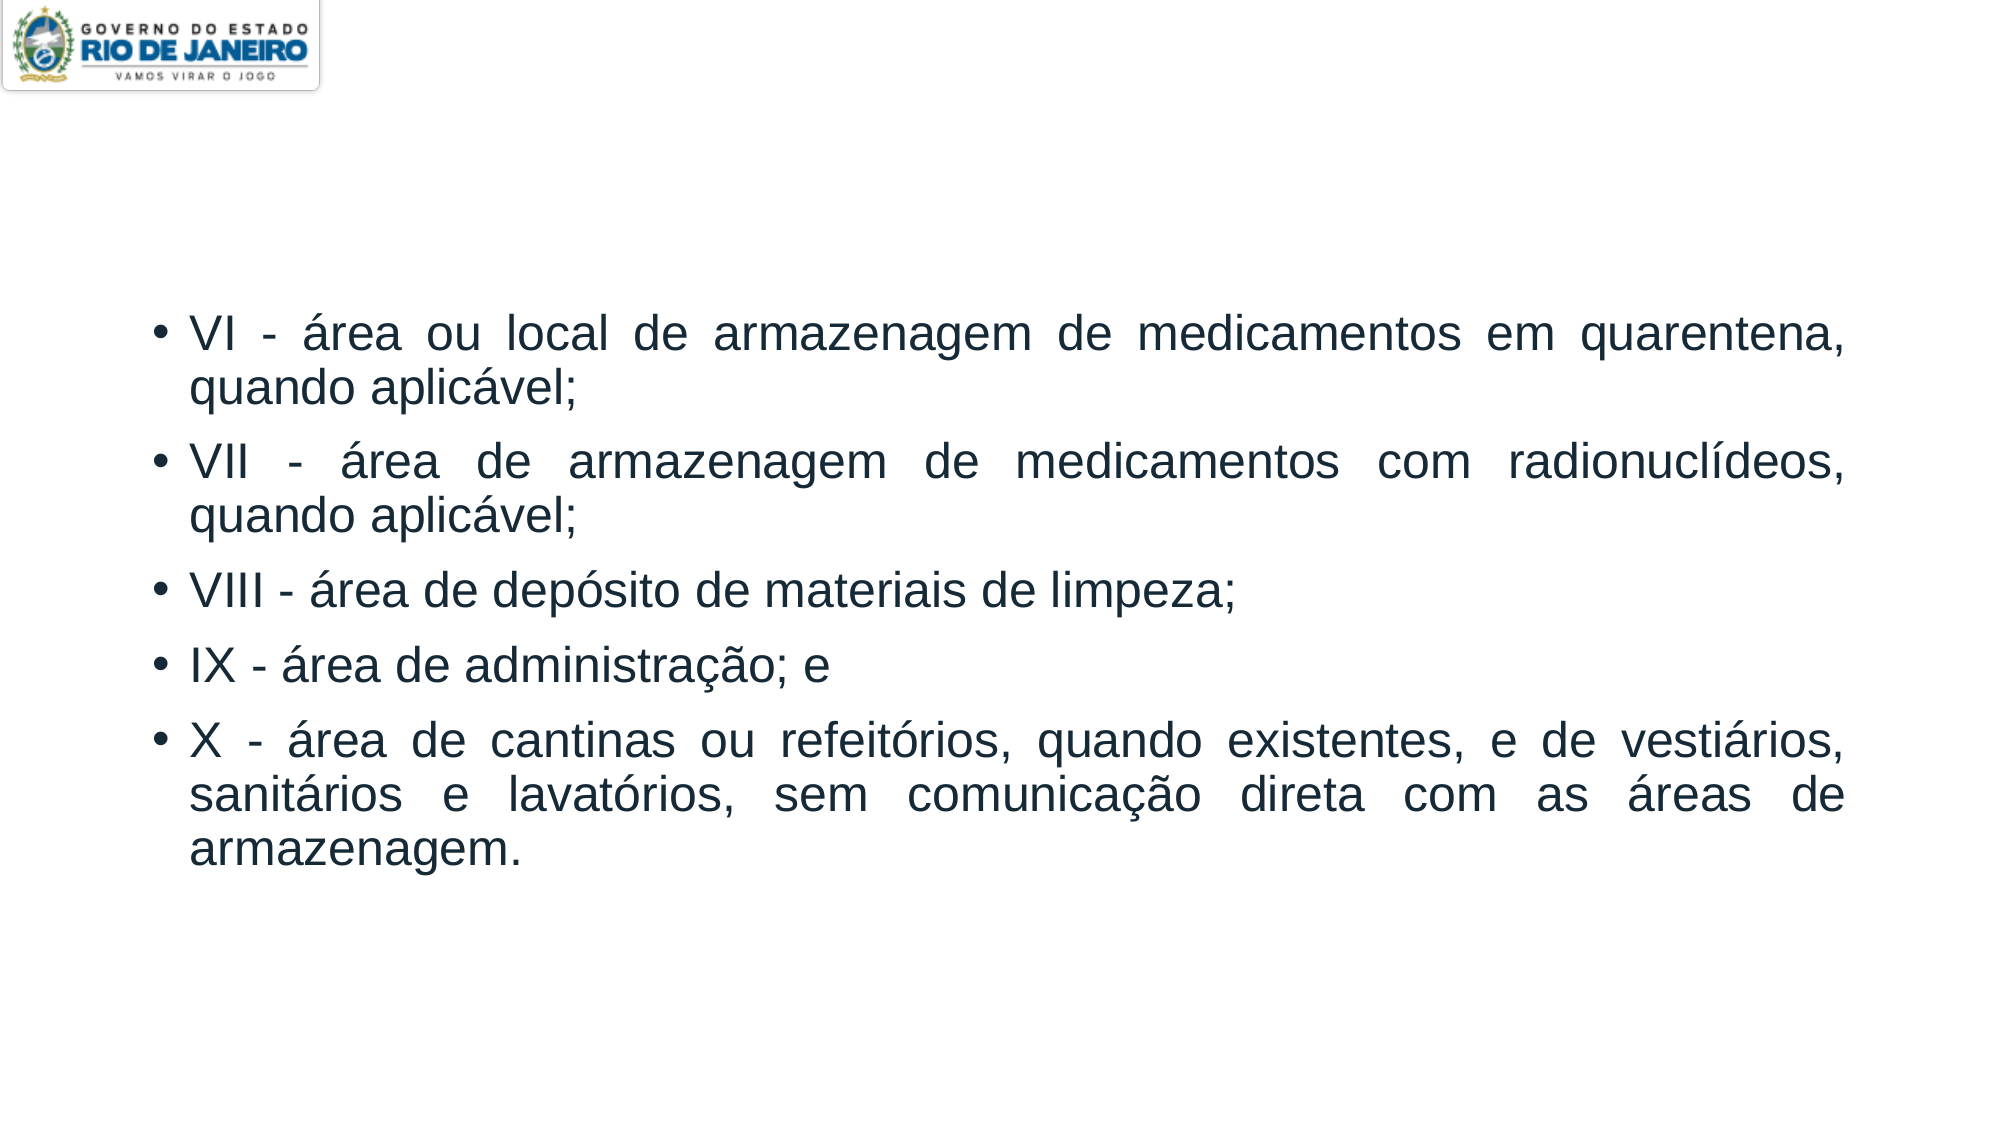

#
VI - área ou local de armazenagem de medicamentos em quarentena, quando aplicável;
VII - área de armazenagem de medicamentos com radionuclídeos, quando aplicável;
VIII - área de depósito de materiais de limpeza;
IX - área de administração; e
X - área de cantinas ou refeitórios, quando existentes, e de vestiários, sanitários e lavatórios, sem comunicação direta com as áreas de armazenagem.